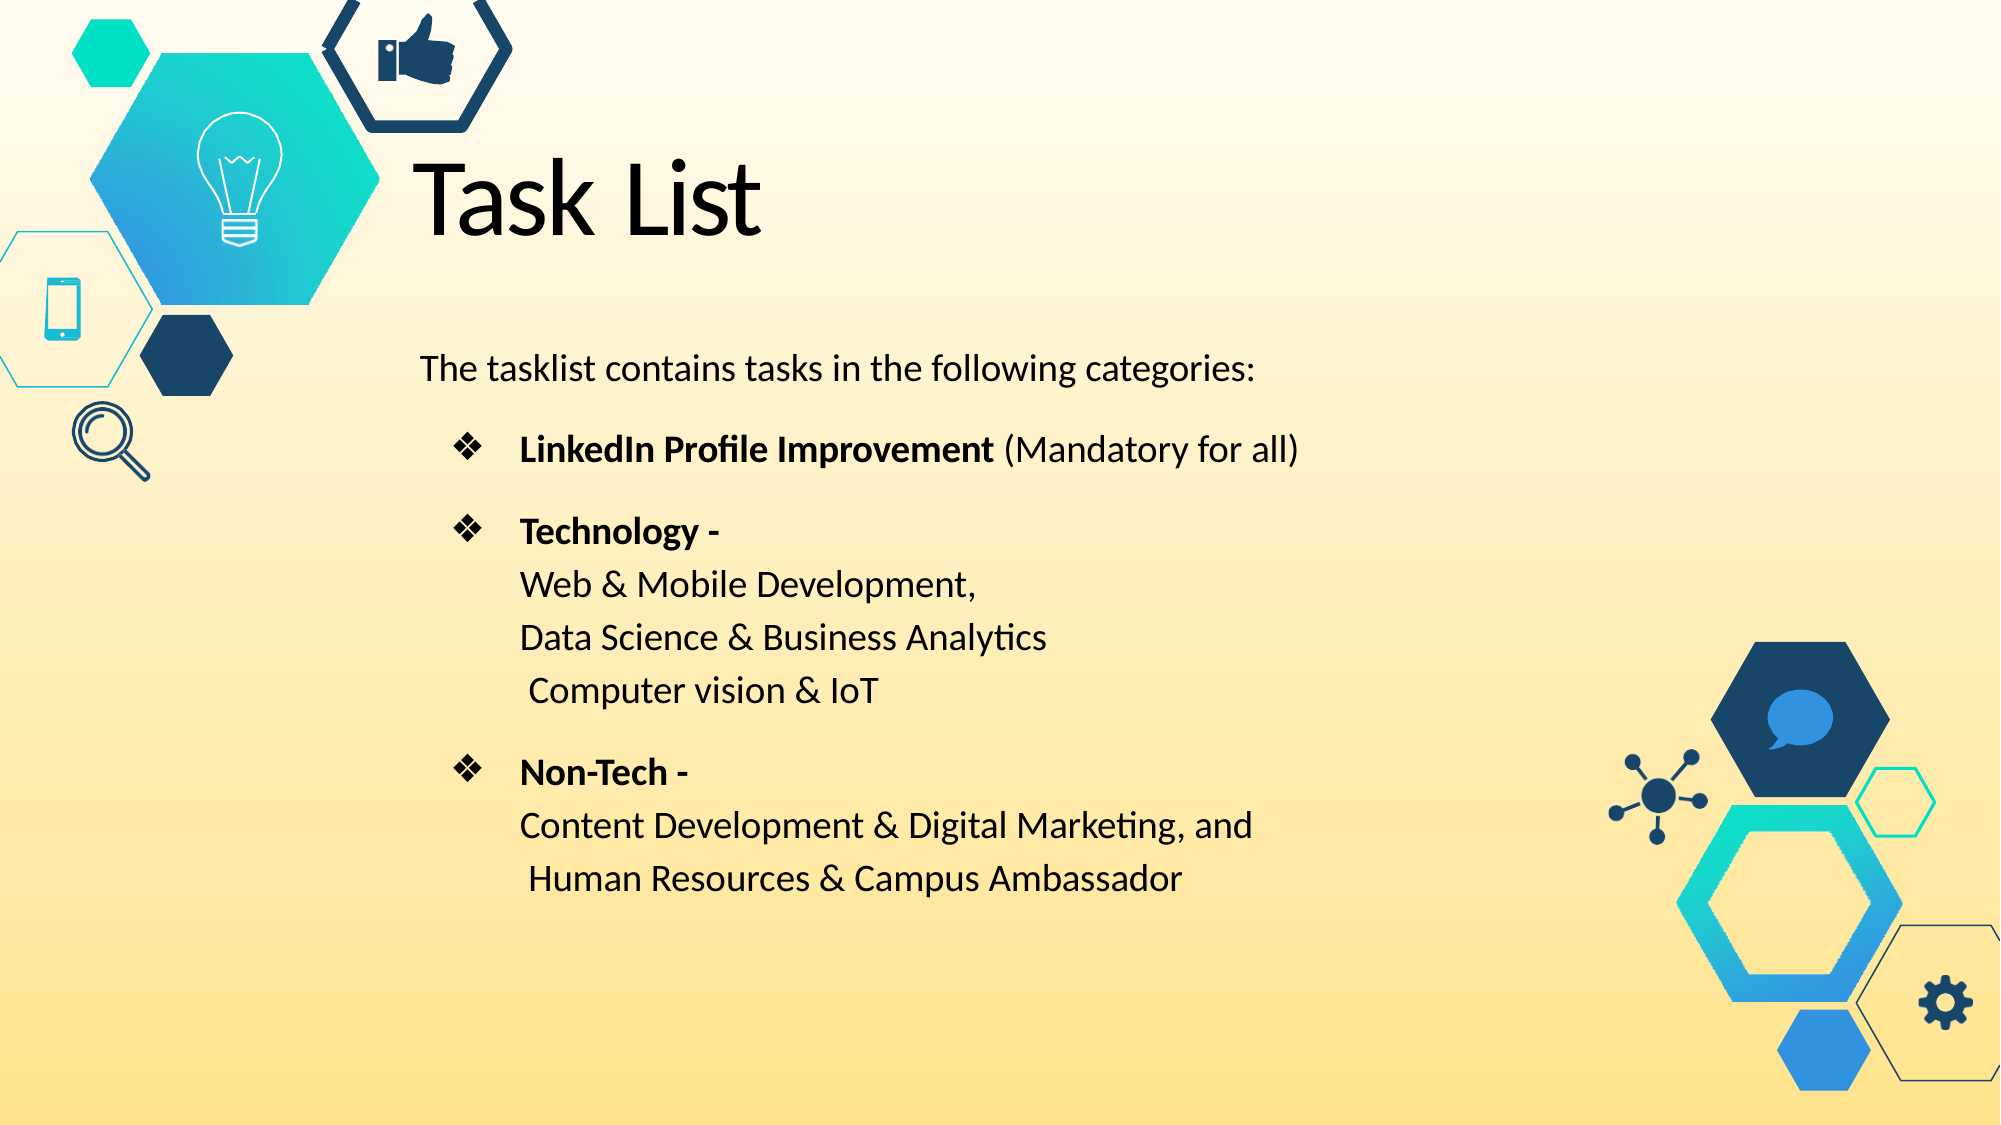

# Task List

The tasklist contains tasks in the following categories:
LinkedIn Profile Improvement (Mandatory for all)
Technology -
Web & Mobile Development,  Data Science & Business Analytics  Computer vision & IoT
Non-Tech -
Content Development & Digital Marketing, and  Human Resources & Campus Ambassador